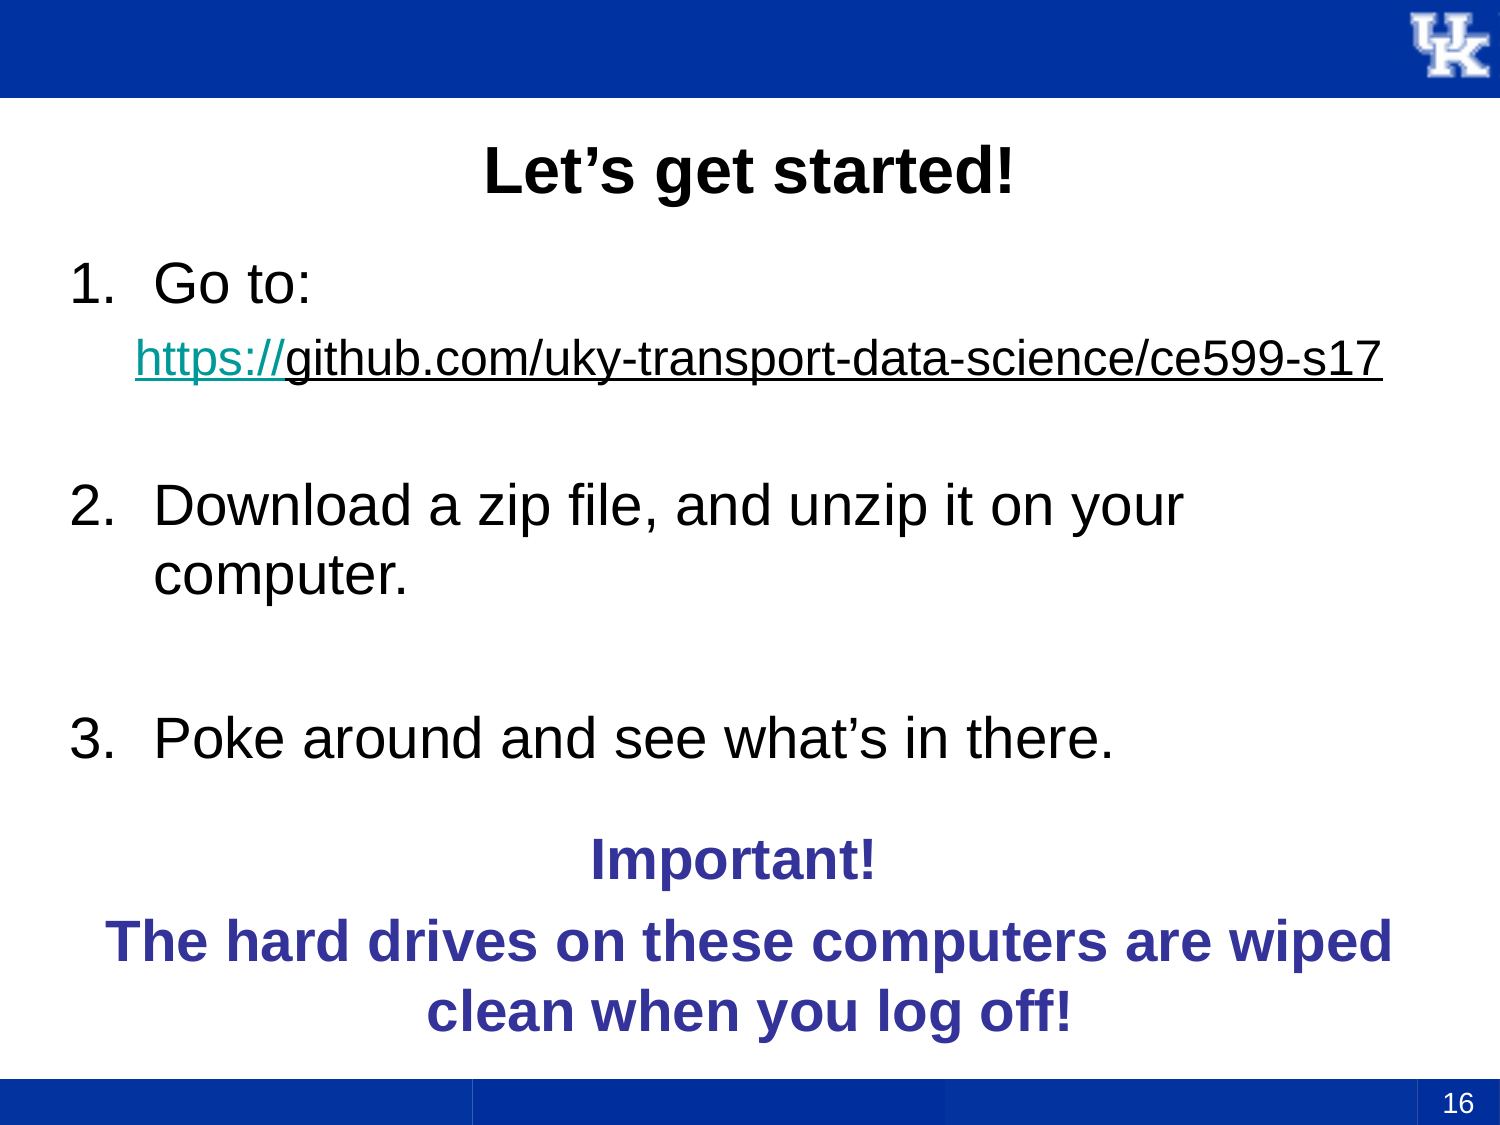

# Let’s get started!
Go to:
https://github.com/uky-transport-data-science/ce599-s17

Download a zip file, and unzip it on your computer.

Poke around and see what’s in there.
Important!
The hard drives on these computers are wiped clean when you log off!
16